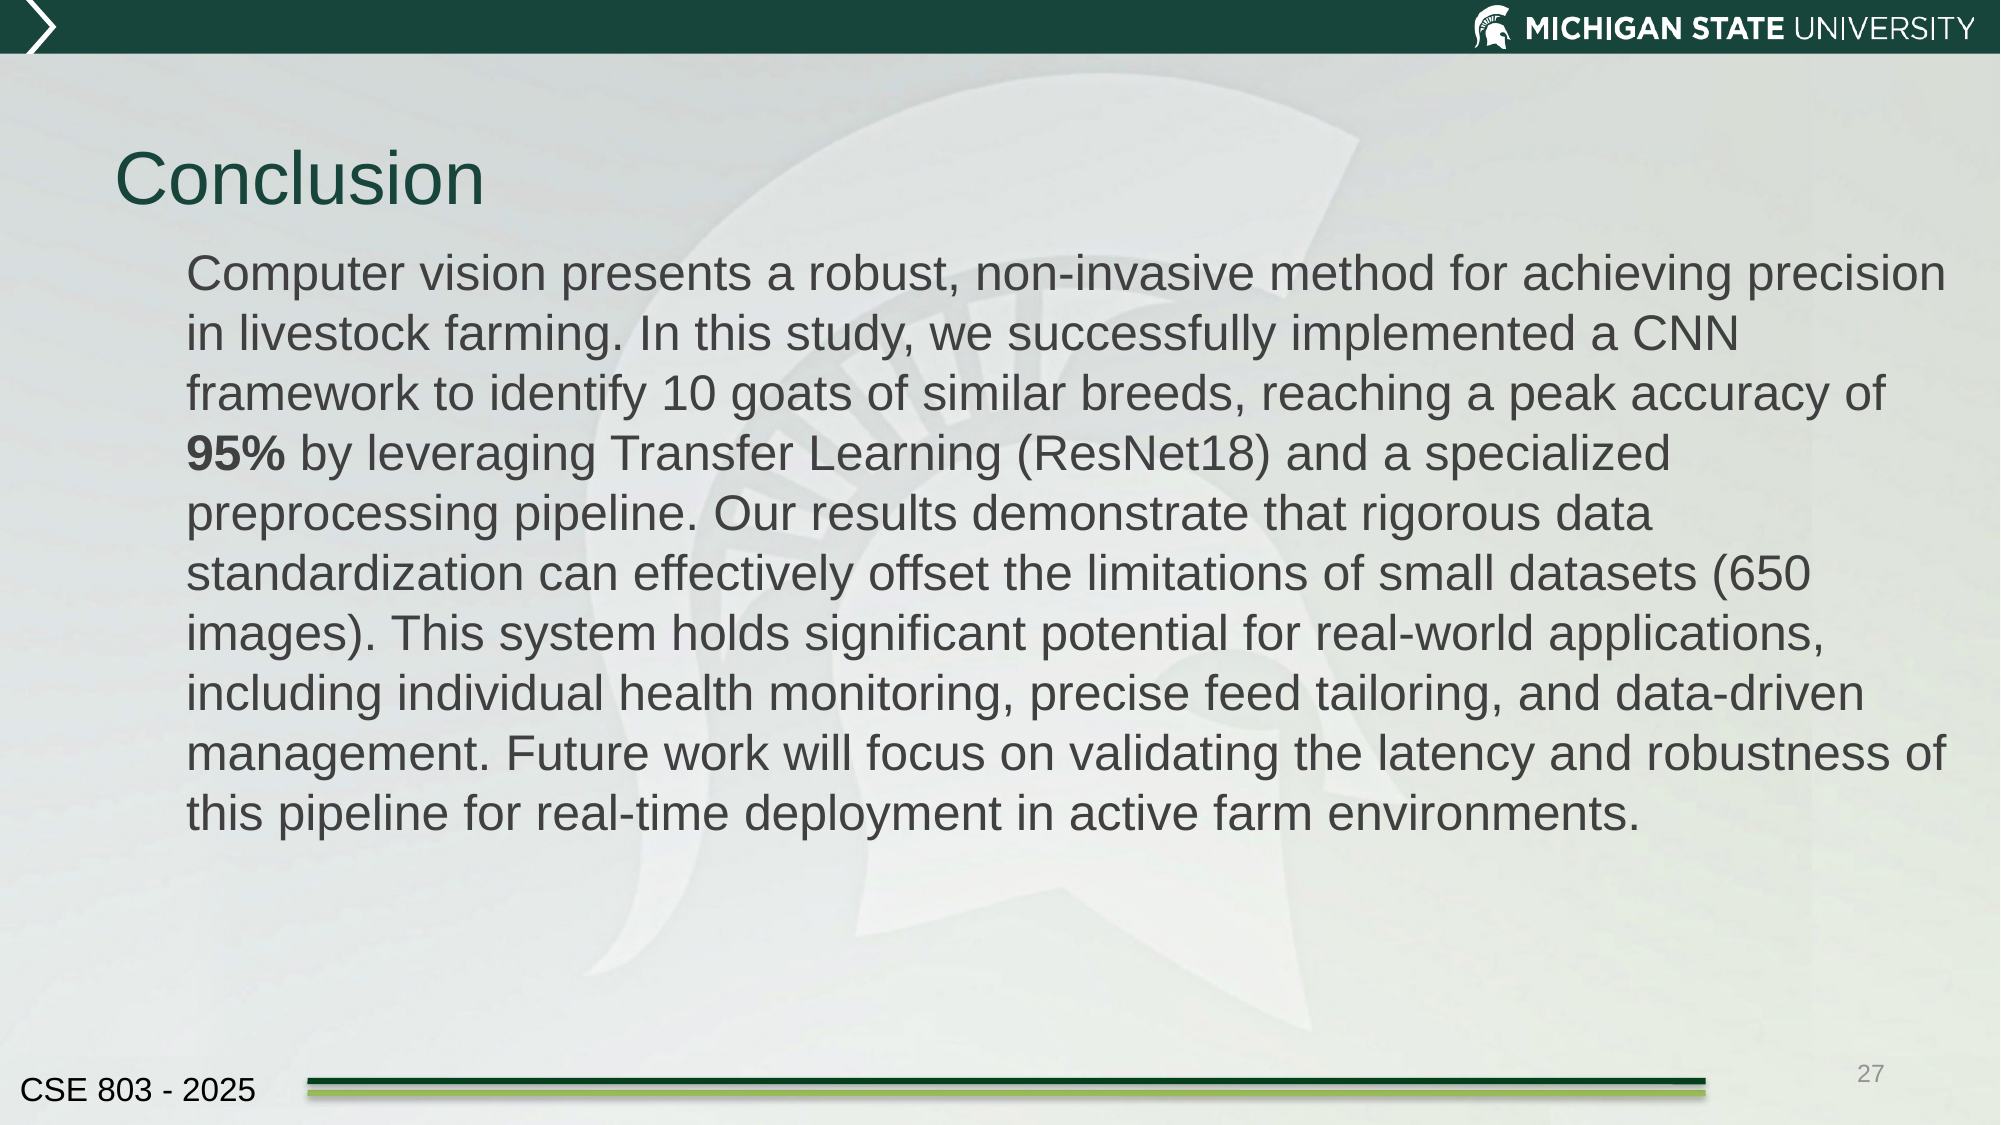

# Conclusion
Computer vision presents a robust, non-invasive method for achieving precision in livestock farming. In this study, we successfully implemented a CNN framework to identify 10 goats of similar breeds, reaching a peak accuracy of 95% by leveraging Transfer Learning (ResNet18) and a specialized preprocessing pipeline. Our results demonstrate that rigorous data standardization can effectively offset the limitations of small datasets (650 images). This system holds significant potential for real-world applications, including individual health monitoring, precise feed tailoring, and data-driven management. Future work will focus on validating the latency and robustness of this pipeline for real-time deployment in active farm environments.
27
CSE 803 - 2025